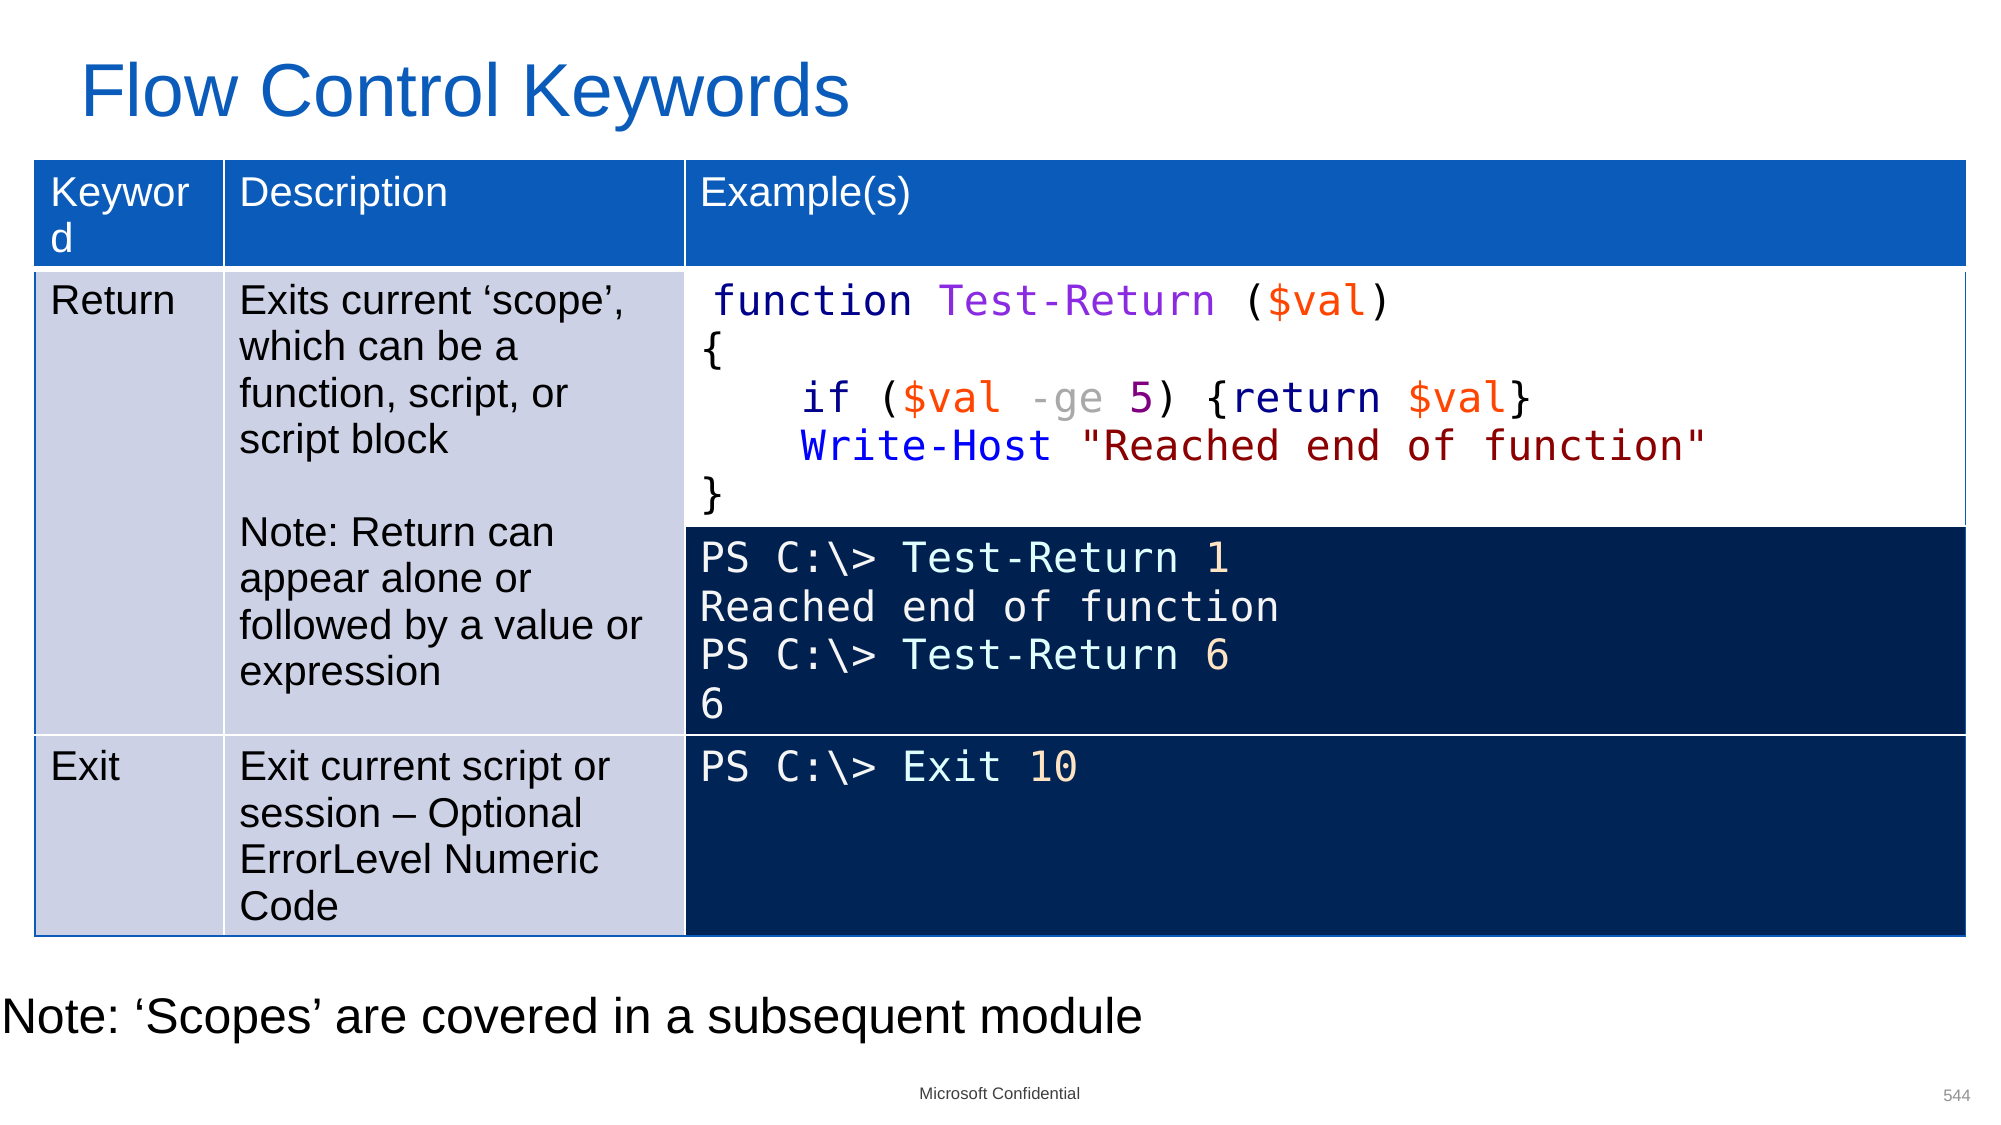

# Flow Control Keywords
| Keyword | Description | Example(s) |
| --- | --- | --- |
| Return | Exits current ‘scope’, which can be a function, script, or script block Note: Return can appear alone or followed by a value or expression | function Test-Return ($val) { if ($val -ge 5) {return $val} Write-Host "Reached end of function" } |
|  |  | PS C:\> Test-Return 1 Reached end of function PS C:\> Test-Return 6 6 |
| Exit | Exit current script or session – Optional ErrorLevel Numeric Code | PS C:\> Exit 10 |
Note: ‘Scopes’ are covered in a subsequent module
544